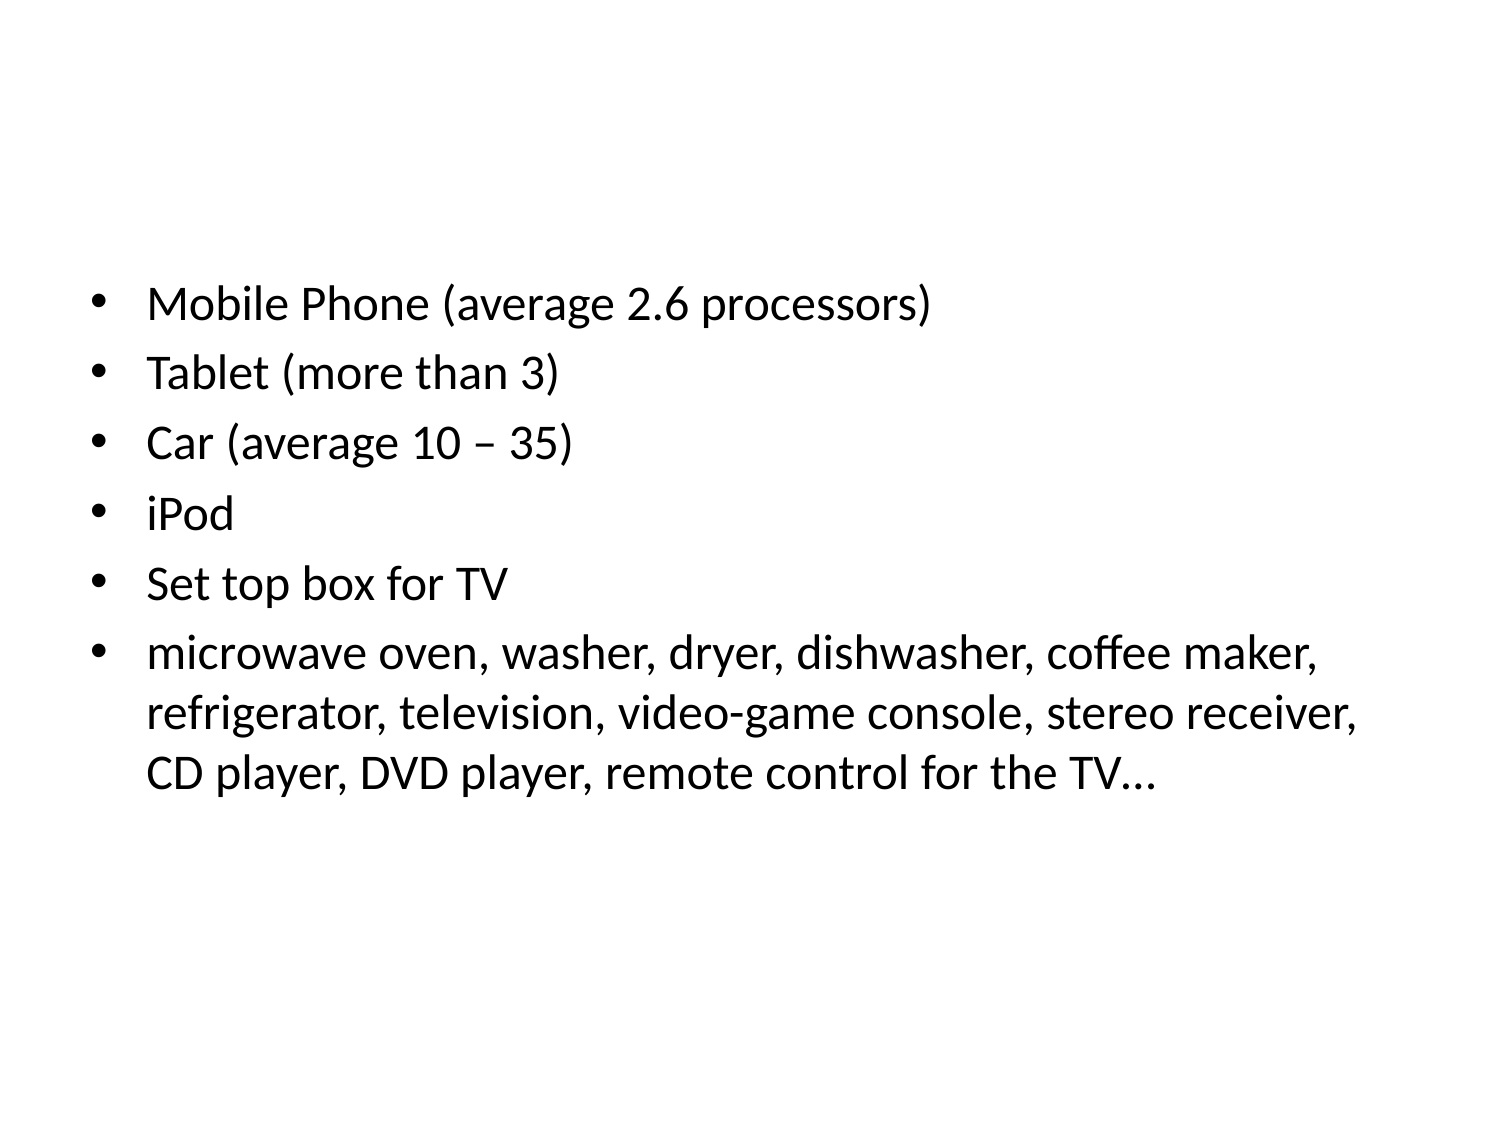

#
Mobile Phone (average 2.6 processors)
Tablet (more than 3)
Car (average 10 – 35)
iPod
Set top box for TV
microwave oven, washer, dryer, dishwasher, coffee maker, refrigerator, television, video-game console, stereo receiver, CD player, DVD player, remote control for the TV…